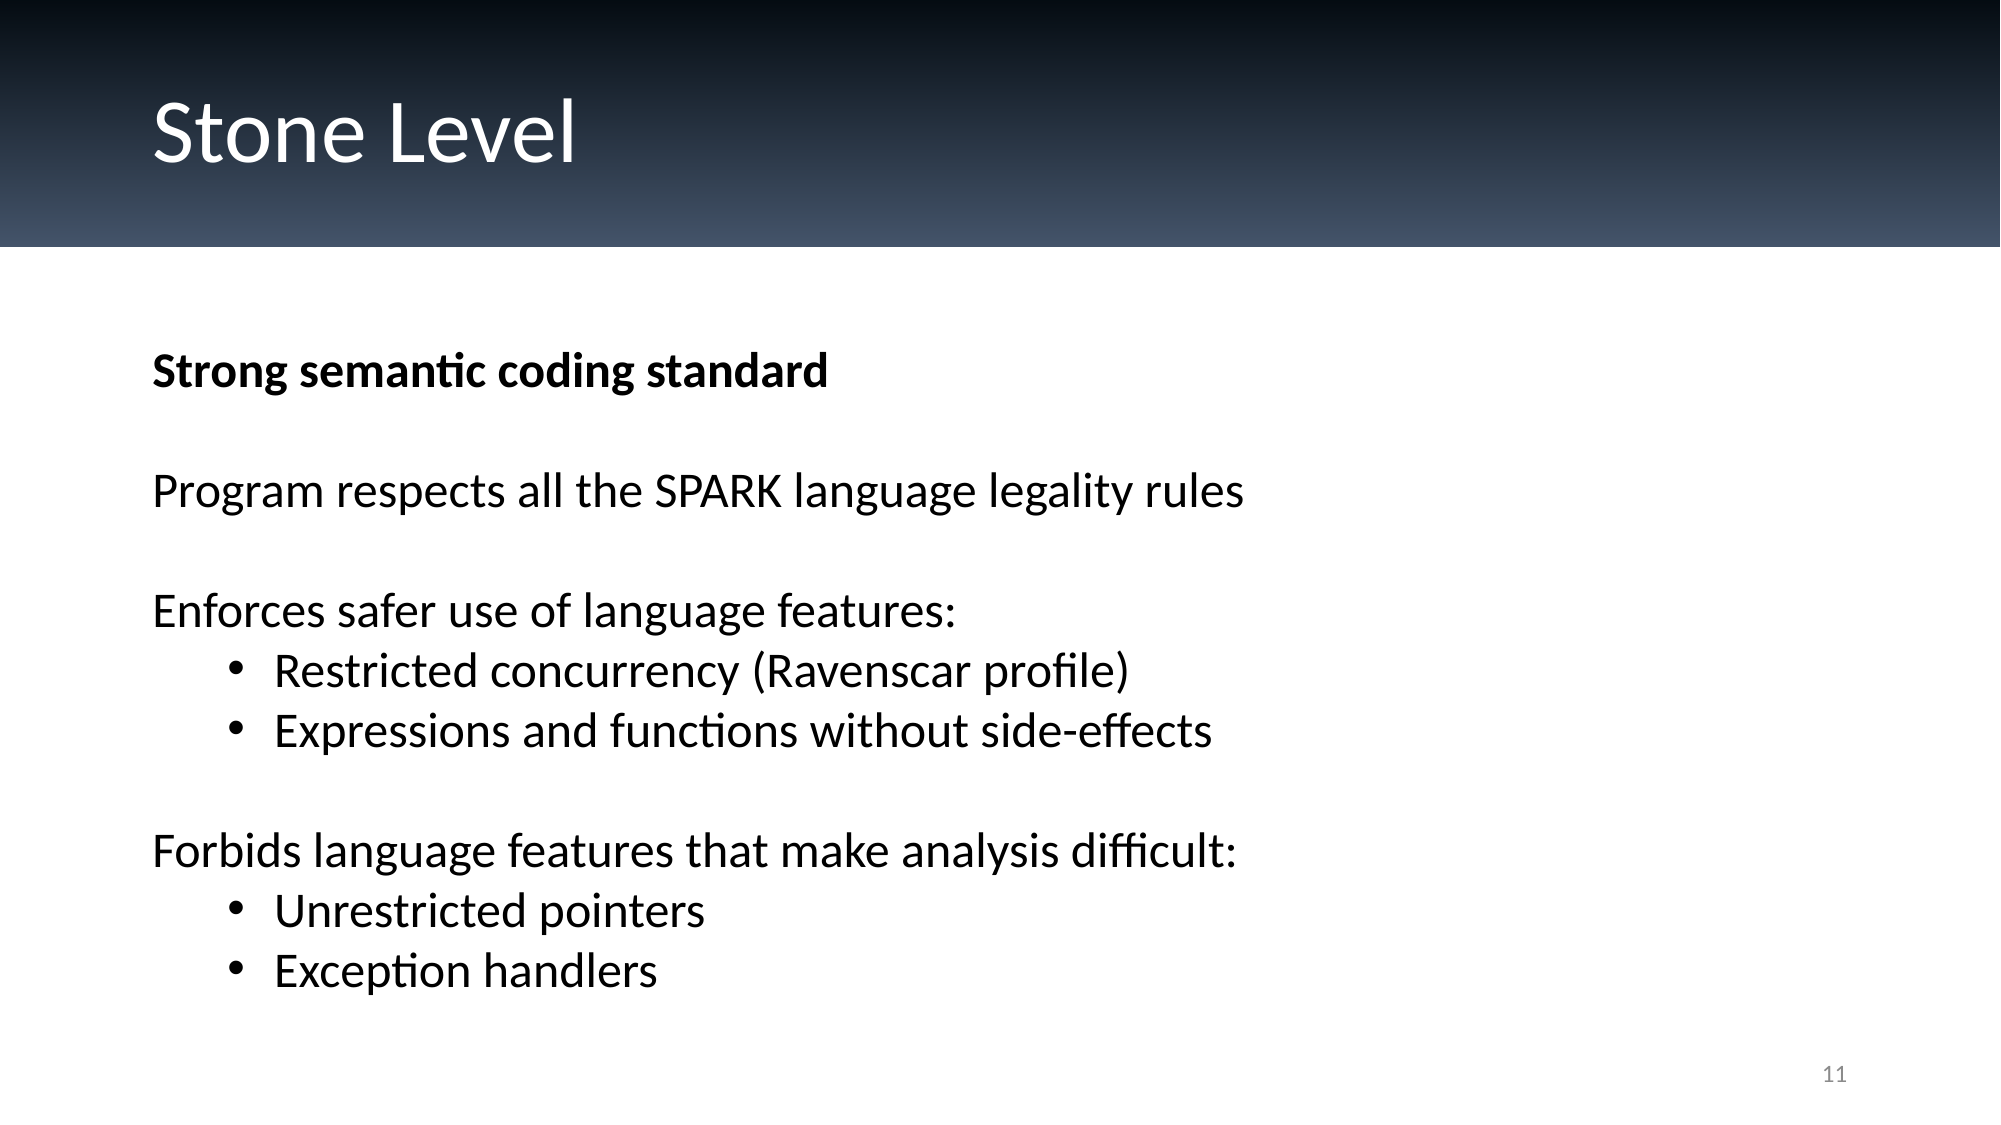

# Stone Level
Strong semantic coding standard

Program respects all the SPARK language legality rules

Enforces safer use of language features:
Restricted concurrency (Ravenscar profile)
Expressions and functions without side-effects

Forbids language features that make analysis difficult:
Unrestricted pointers
Exception handlers

11